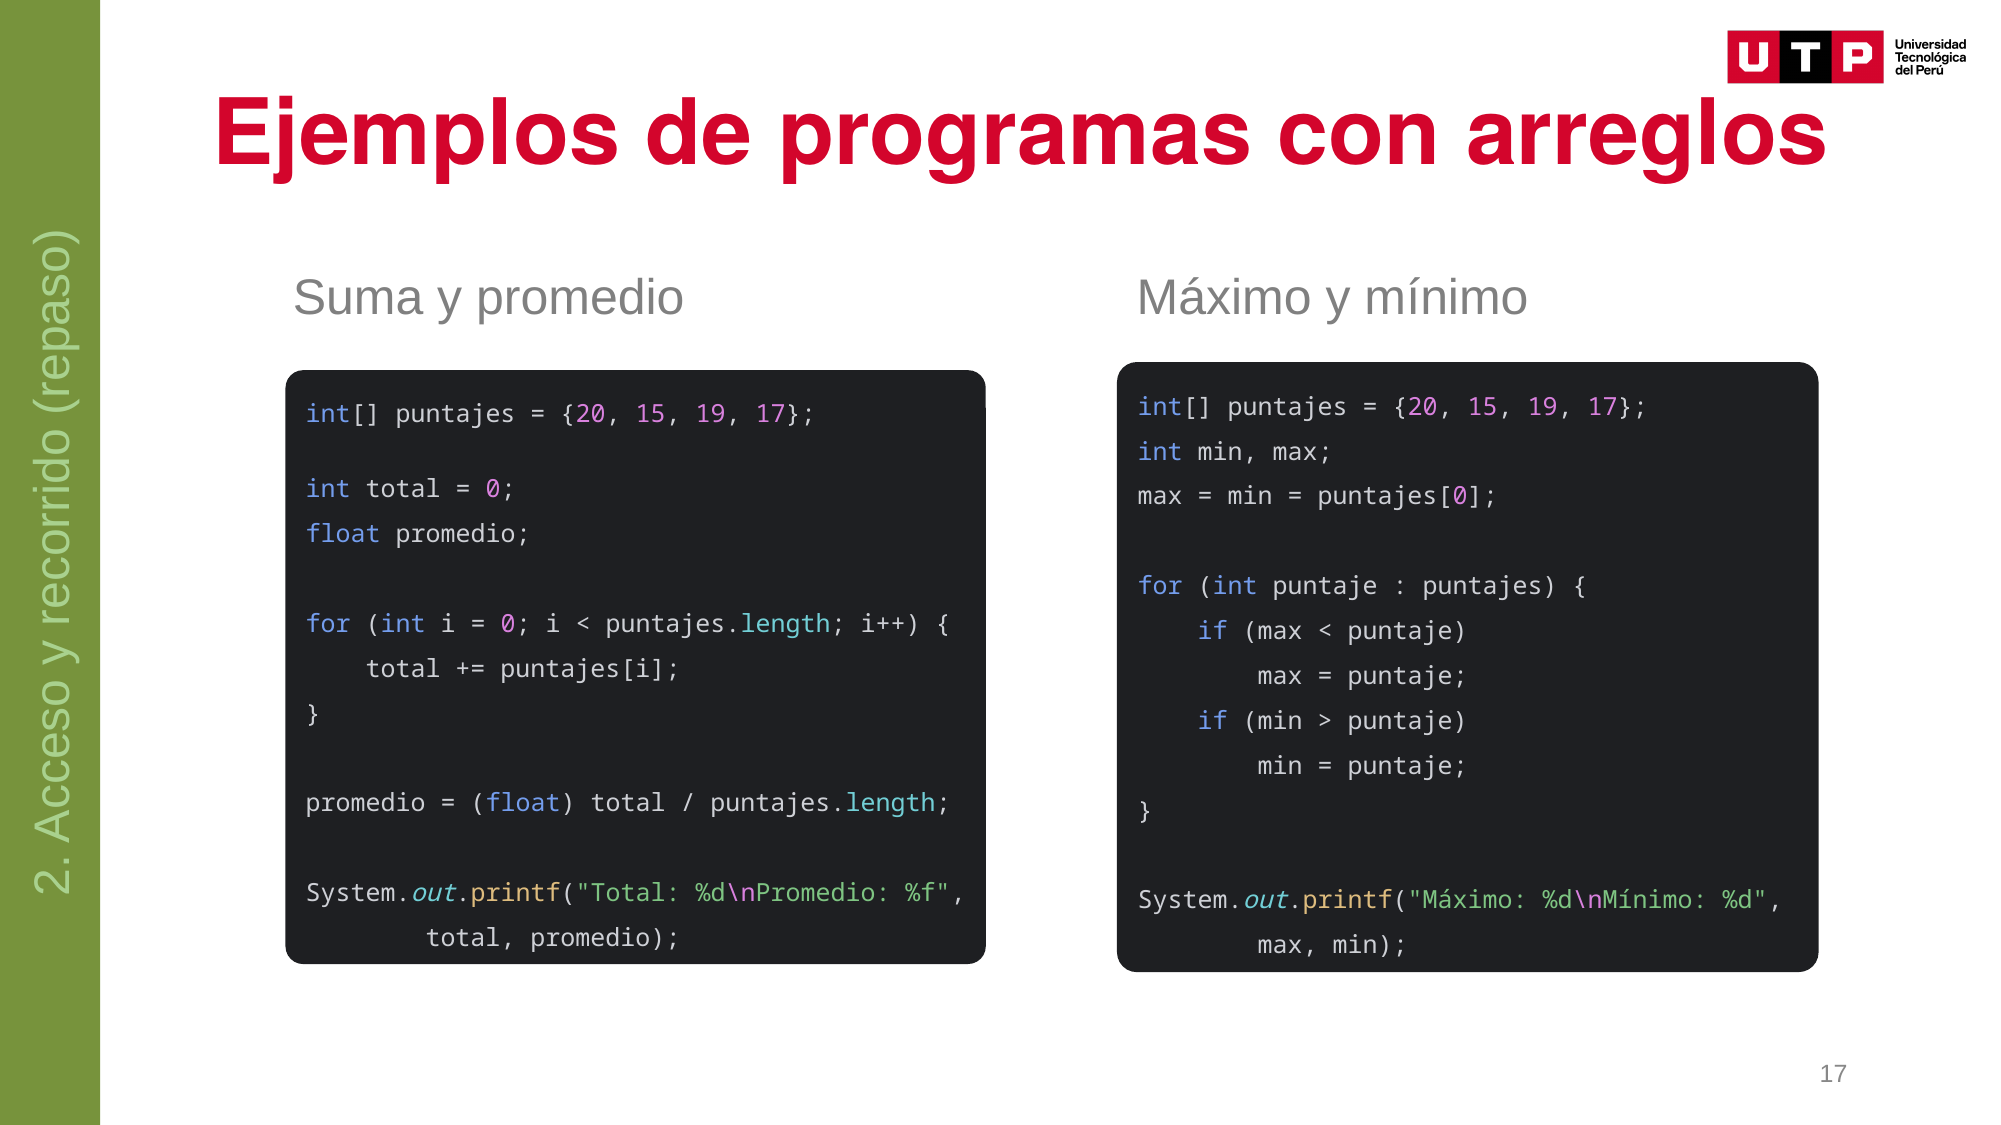

2. Acceso y recorrido (repaso)
# Ejemplos de programas con arreglos
Suma y promedio
Máximo y mínimo
int[] puntajes = {20, 15, 19, 17};
int total = 0;
float promedio;
for (int i = 0; i < puntajes.length; i++) {
    total += puntajes[i];
}
promedio = (float) total / puntajes.length;
System.out.printf("Total: %d\nPromedio: %f",
        total, promedio);
int[] puntajes = {20, 15, 19, 17};
int min, max;
max = min = puntajes[0];
for (int puntaje : puntajes) {
    if (max < puntaje)
        max = puntaje;
    if (min > puntaje)
        min = puntaje;
}
System.out.printf("Máximo: %d\nMínimo: %d",
        max, min);
17